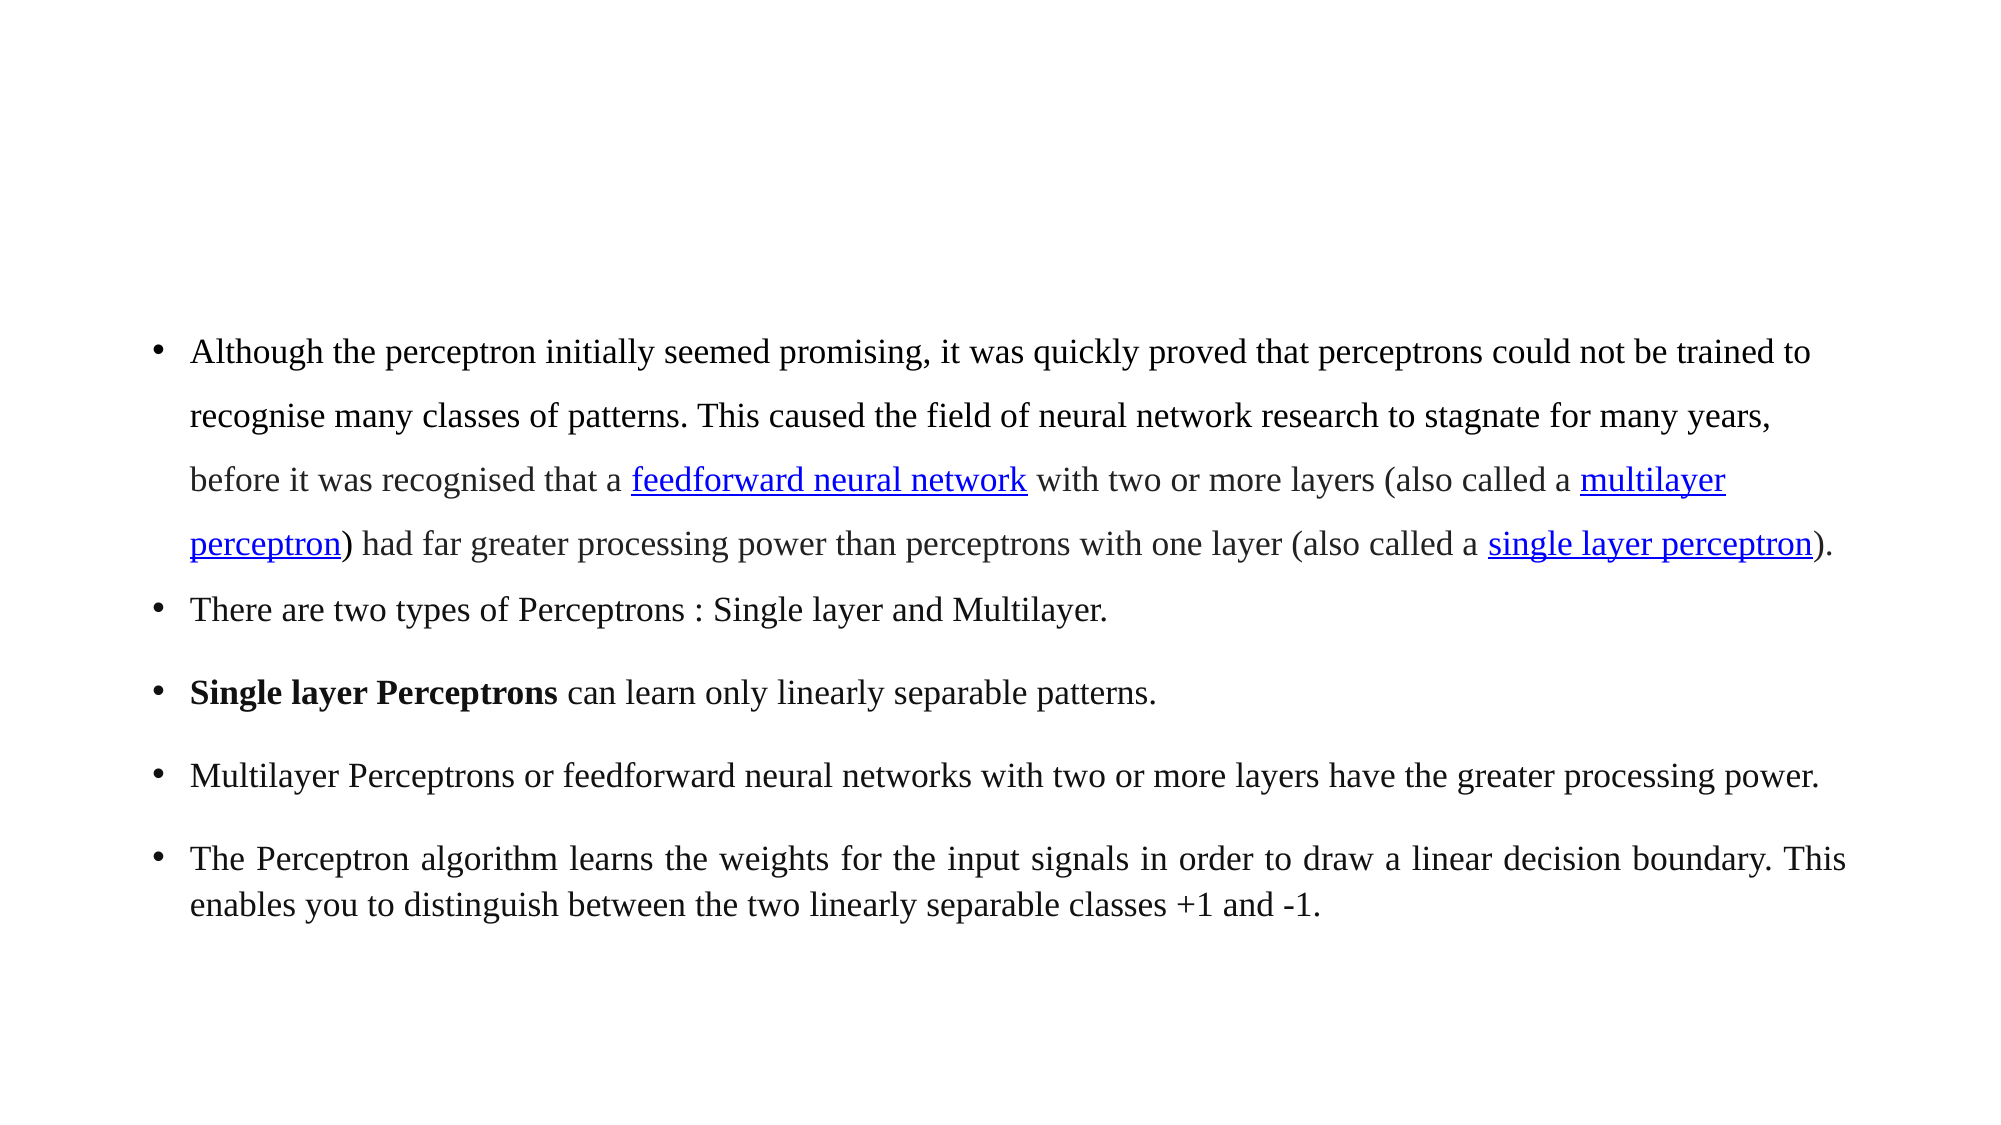

#
Although the perceptron initially seemed promising, it was quickly proved that perceptrons could not be trained to recognise many classes of patterns. This caused the field of neural network research to stagnate for many years, before it was recognised that a feedforward neural network with two or more layers (also called a multilayer perceptron) had far greater processing power than perceptrons with one layer (also called a single layer perceptron).
There are two types of Perceptrons : Single layer and Multilayer.
Single layer Perceptrons can learn only linearly separable patterns.
Multilayer Perceptrons or feedforward neural networks with two or more layers have the greater processing power.
The Perceptron algorithm learns the weights for the input signals in order to draw a linear decision boundary. This enables you to distinguish between the two linearly separable classes +1 and -1.